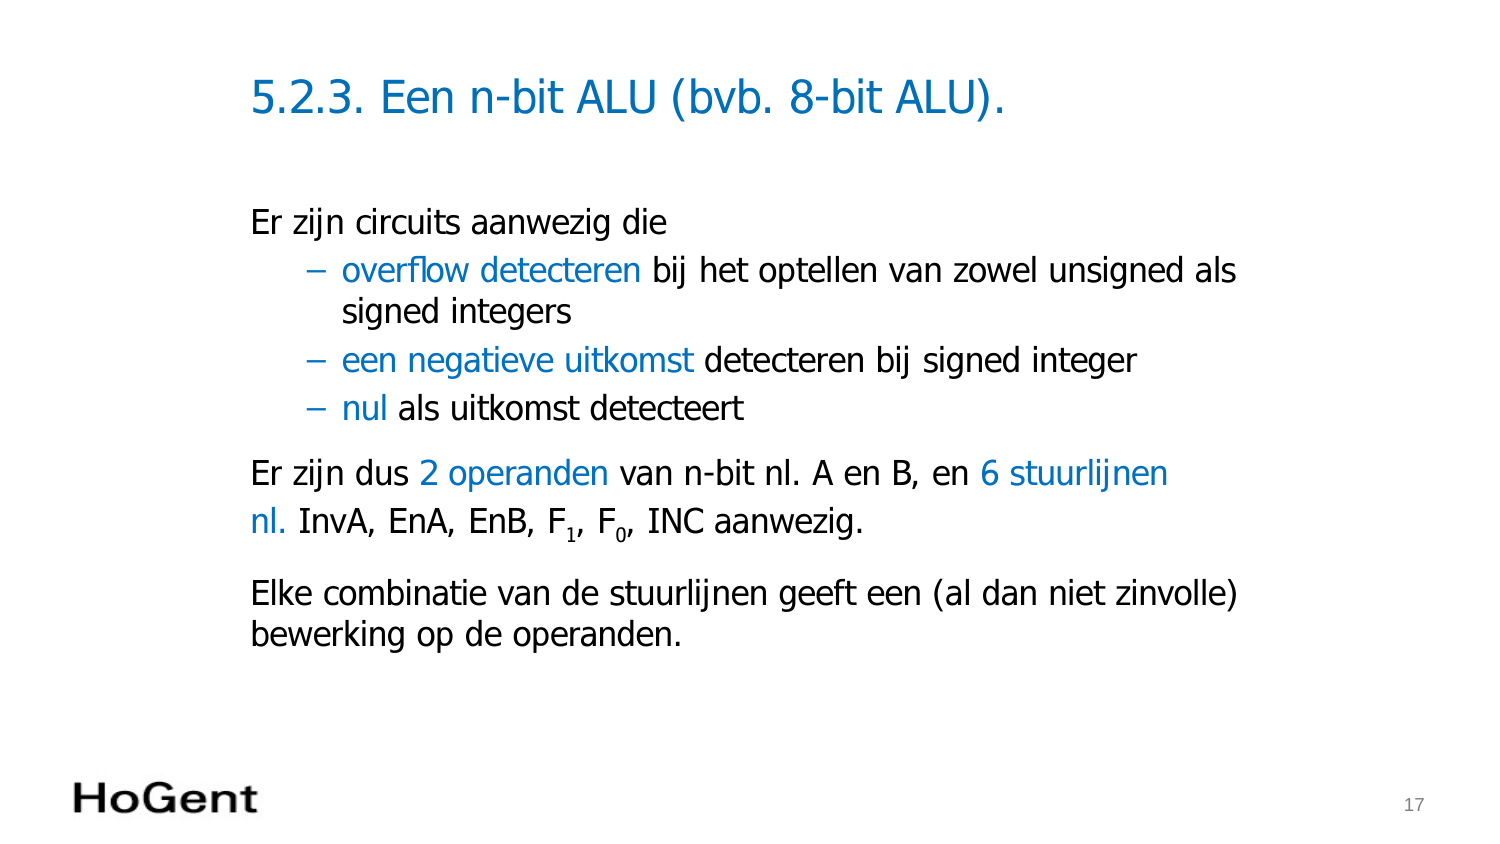

# 5.2.3. Een n-bit ALU (bvb. 8-bit ALU).
Er zijn circuits aanwezig die
overflow detecteren bij het optellen van zowel unsigned als signed integers
een negatieve uitkomst detecteren bij signed integer
nul als uitkomst detecteert

Er zijn dus 2 operanden van n-bit nl. A en B, en 6 stuurlijnen
nl. InvA, EnA, EnB, F1, F0, INC aanwezig.

Elke combinatie van de stuurlijnen geeft een (al dan niet zinvolle) bewerking op de operanden.

17